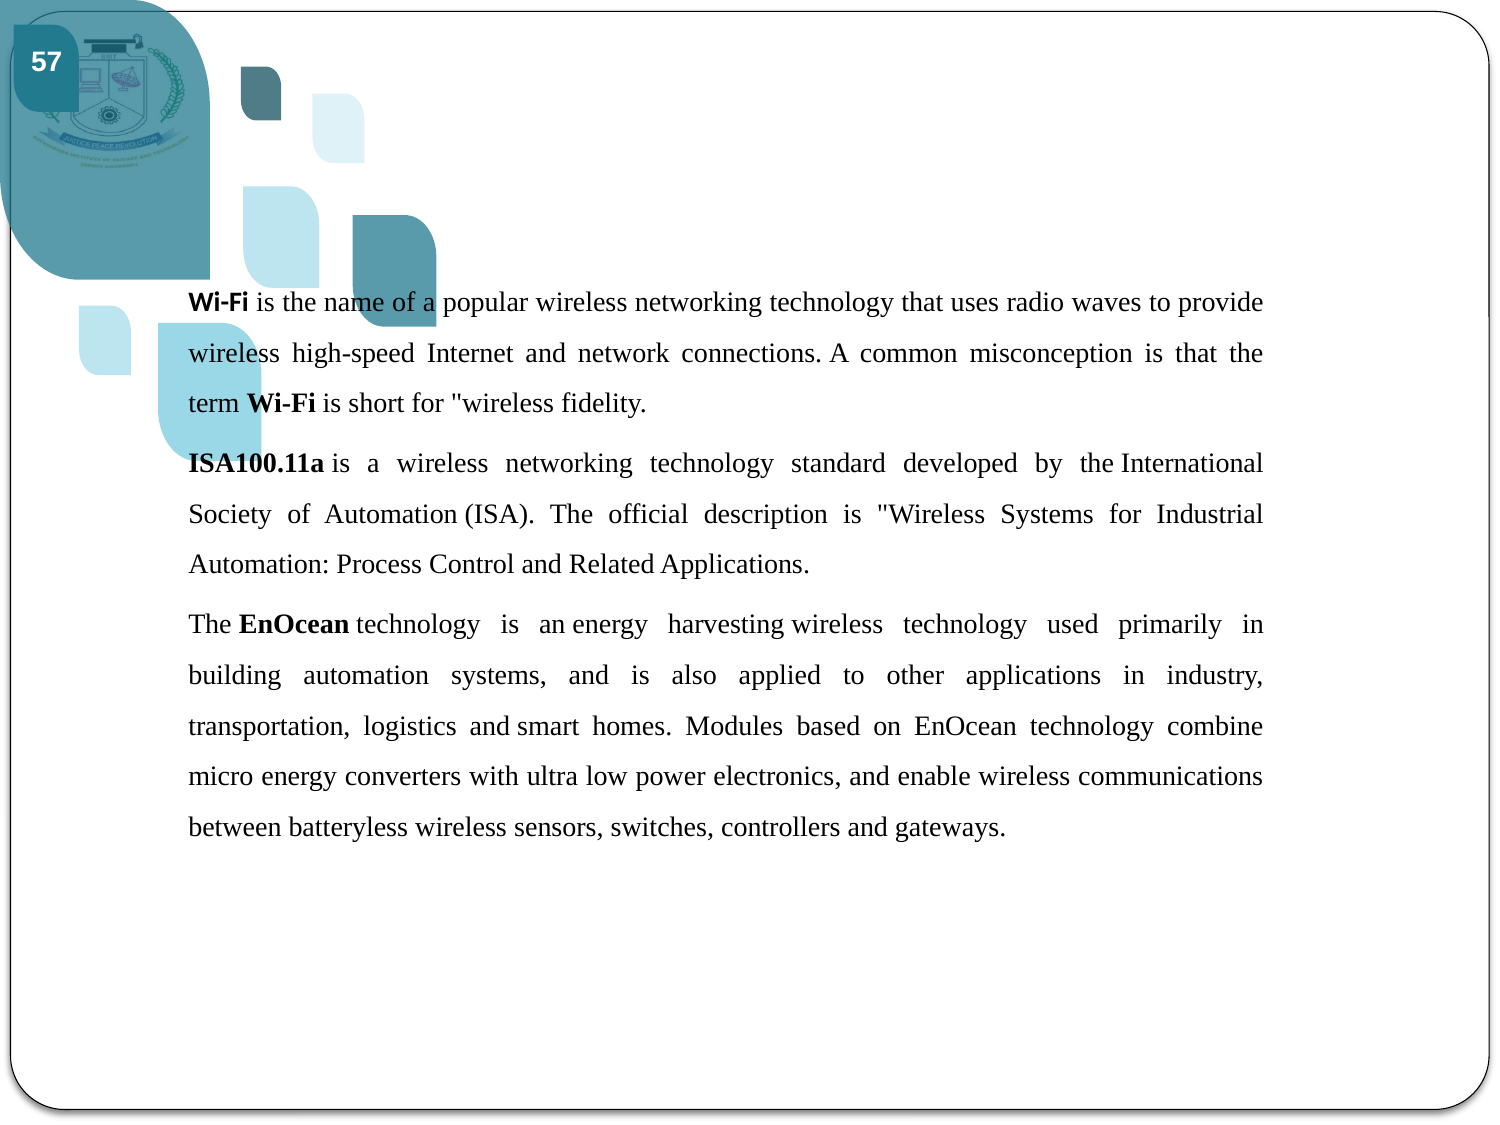

#
Wi-Fi is the name of a popular wireless networking technology that uses radio waves to provide wireless high-speed Internet and network connections. A common misconception is that the term Wi-Fi is short for "wireless fidelity.
ISA100.11a is a wireless networking technology standard developed by the International Society of Automation (ISA). The official description is "Wireless Systems for Industrial Automation: Process Control and Related Applications.
The EnOcean technology is an energy harvesting wireless technology used primarily in building automation systems, and is also applied to other applications in industry, transportation, logistics and smart homes. Modules based on EnOcean technology combine micro energy converters with ultra low power electronics, and enable wireless communications between batteryless wireless sensors, switches, controllers and gateways.